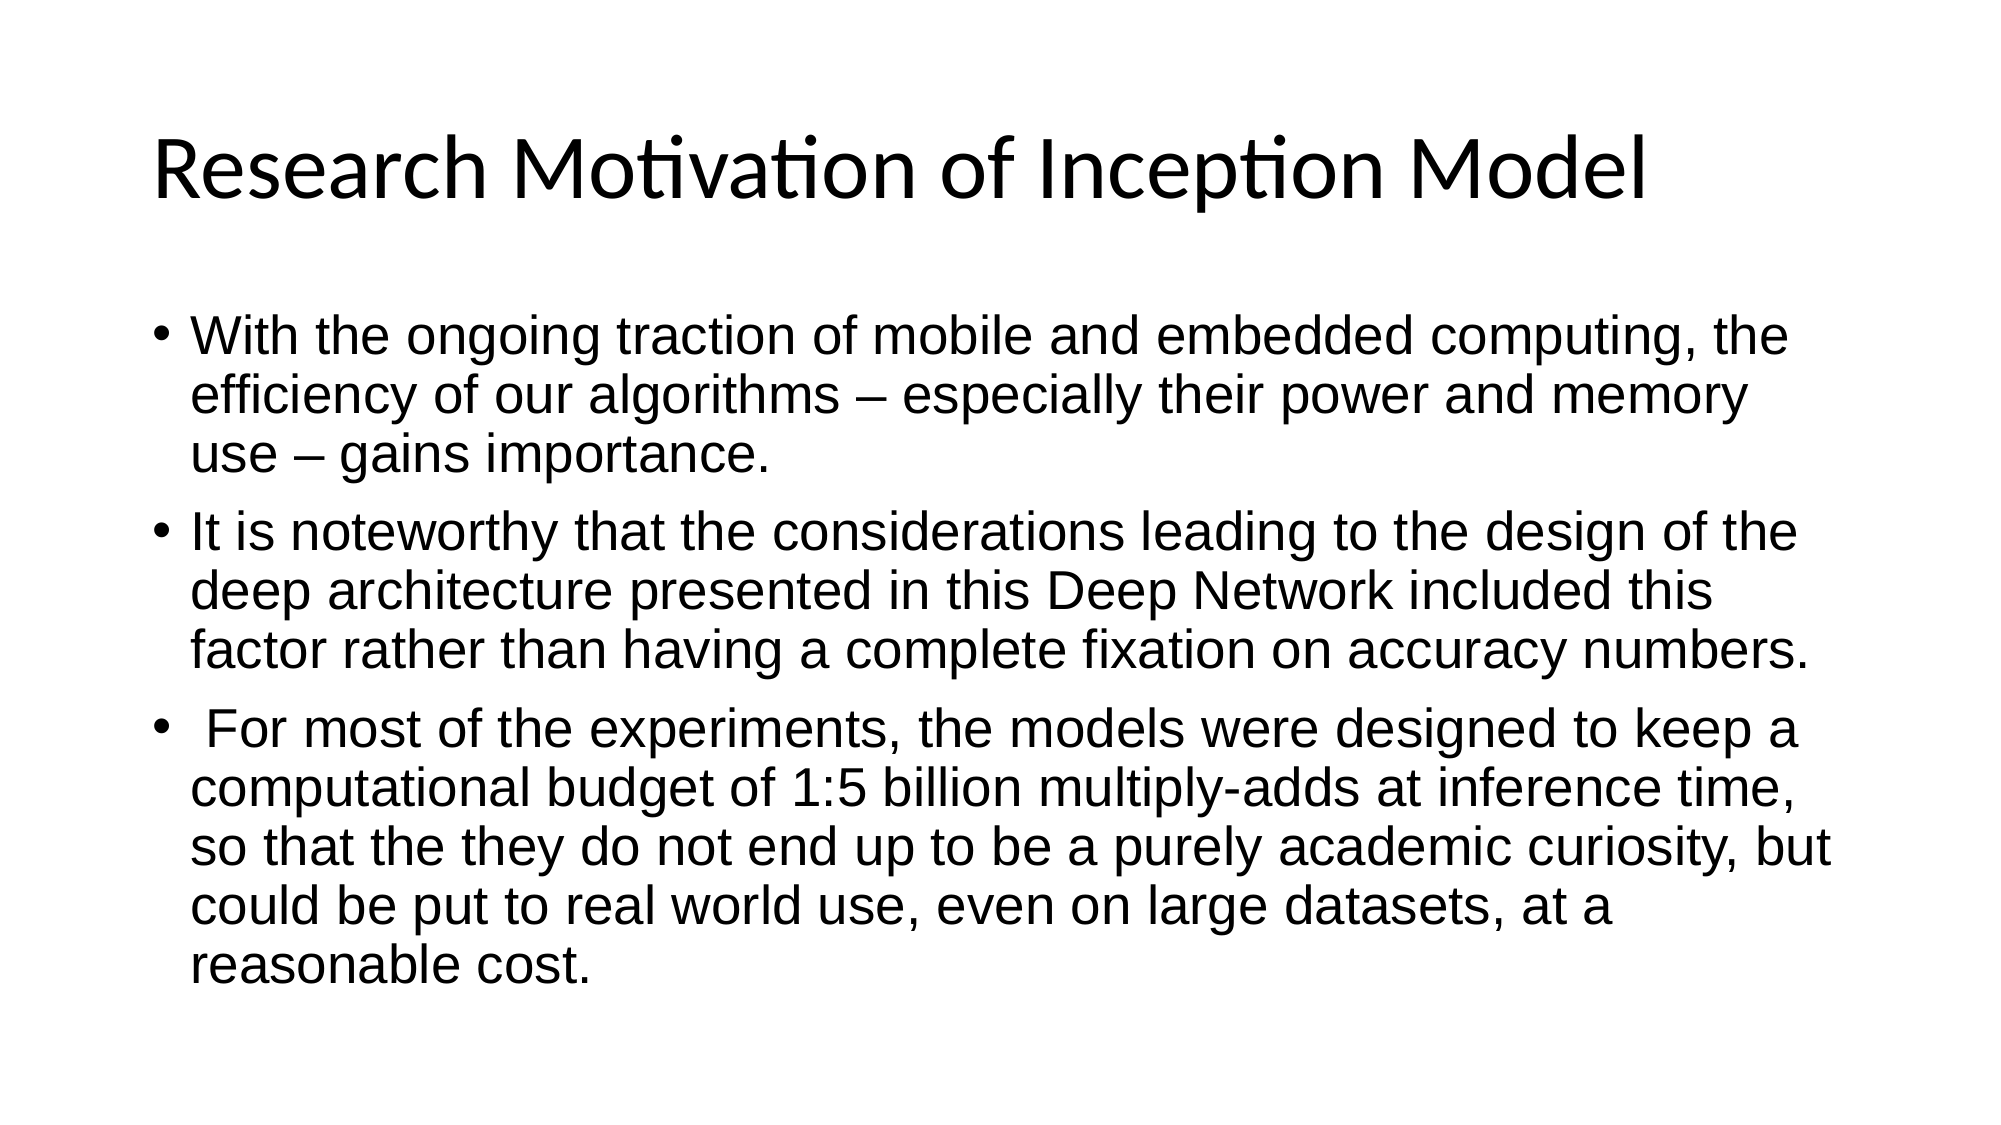

# Research Motivation of Inception Model
With the ongoing traction of mobile and embedded computing, the efficiency of our algorithms – especially their power and memory use – gains importance.
It is noteworthy that the considerations leading to the design of the deep architecture presented in this Deep Network included this factor rather than having a complete fixation on accuracy numbers.
 For most of the experiments, the models were designed to keep a computational budget of 1:5 billion multiply-adds at inference time, so that the they do not end up to be a purely academic curiosity, but could be put to real world use, even on large datasets, at a reasonable cost.